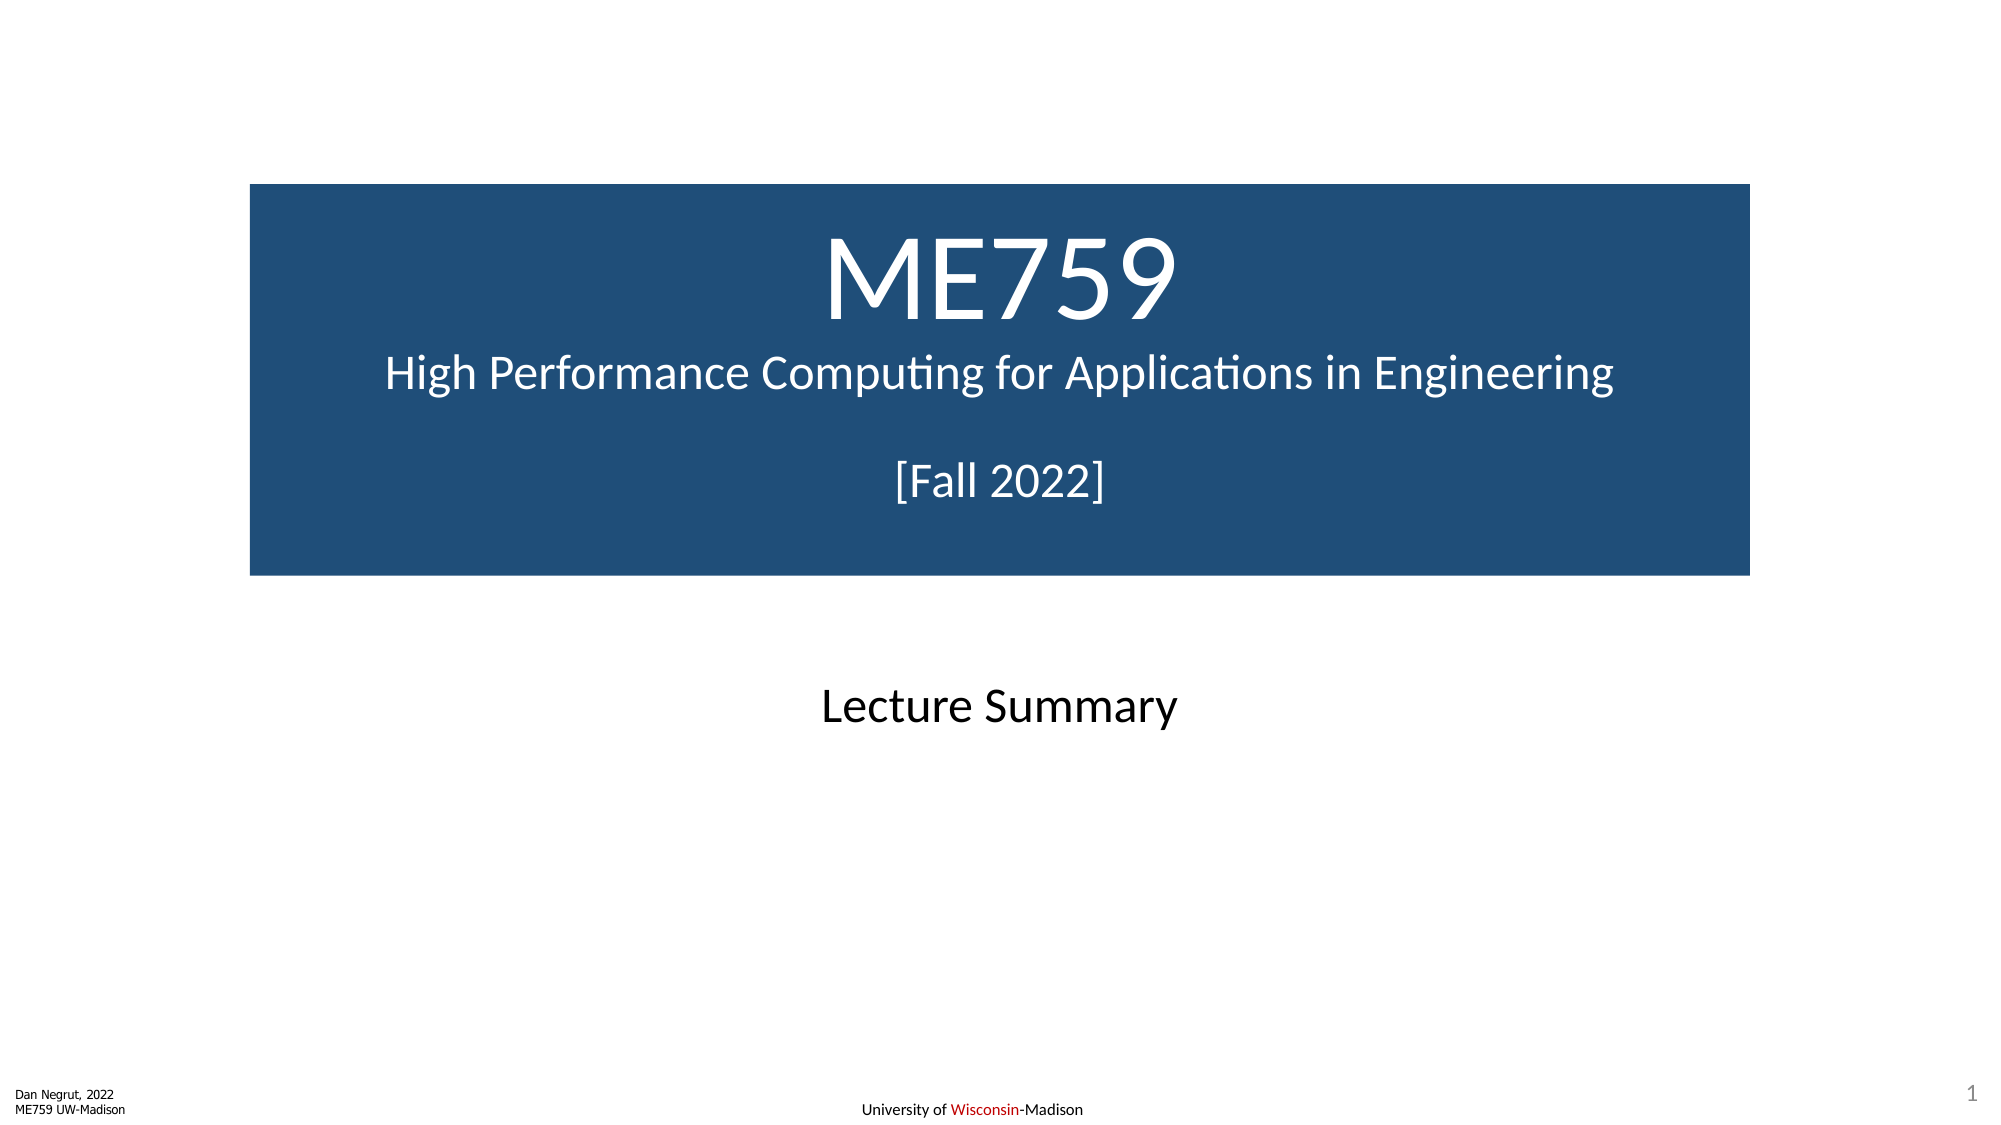

# ME759 High Performance Computing for Applications in Engineering [Fall 2022]

Lecture Summary

1
Dan Negrut, 2022
ME759 UW-Madison